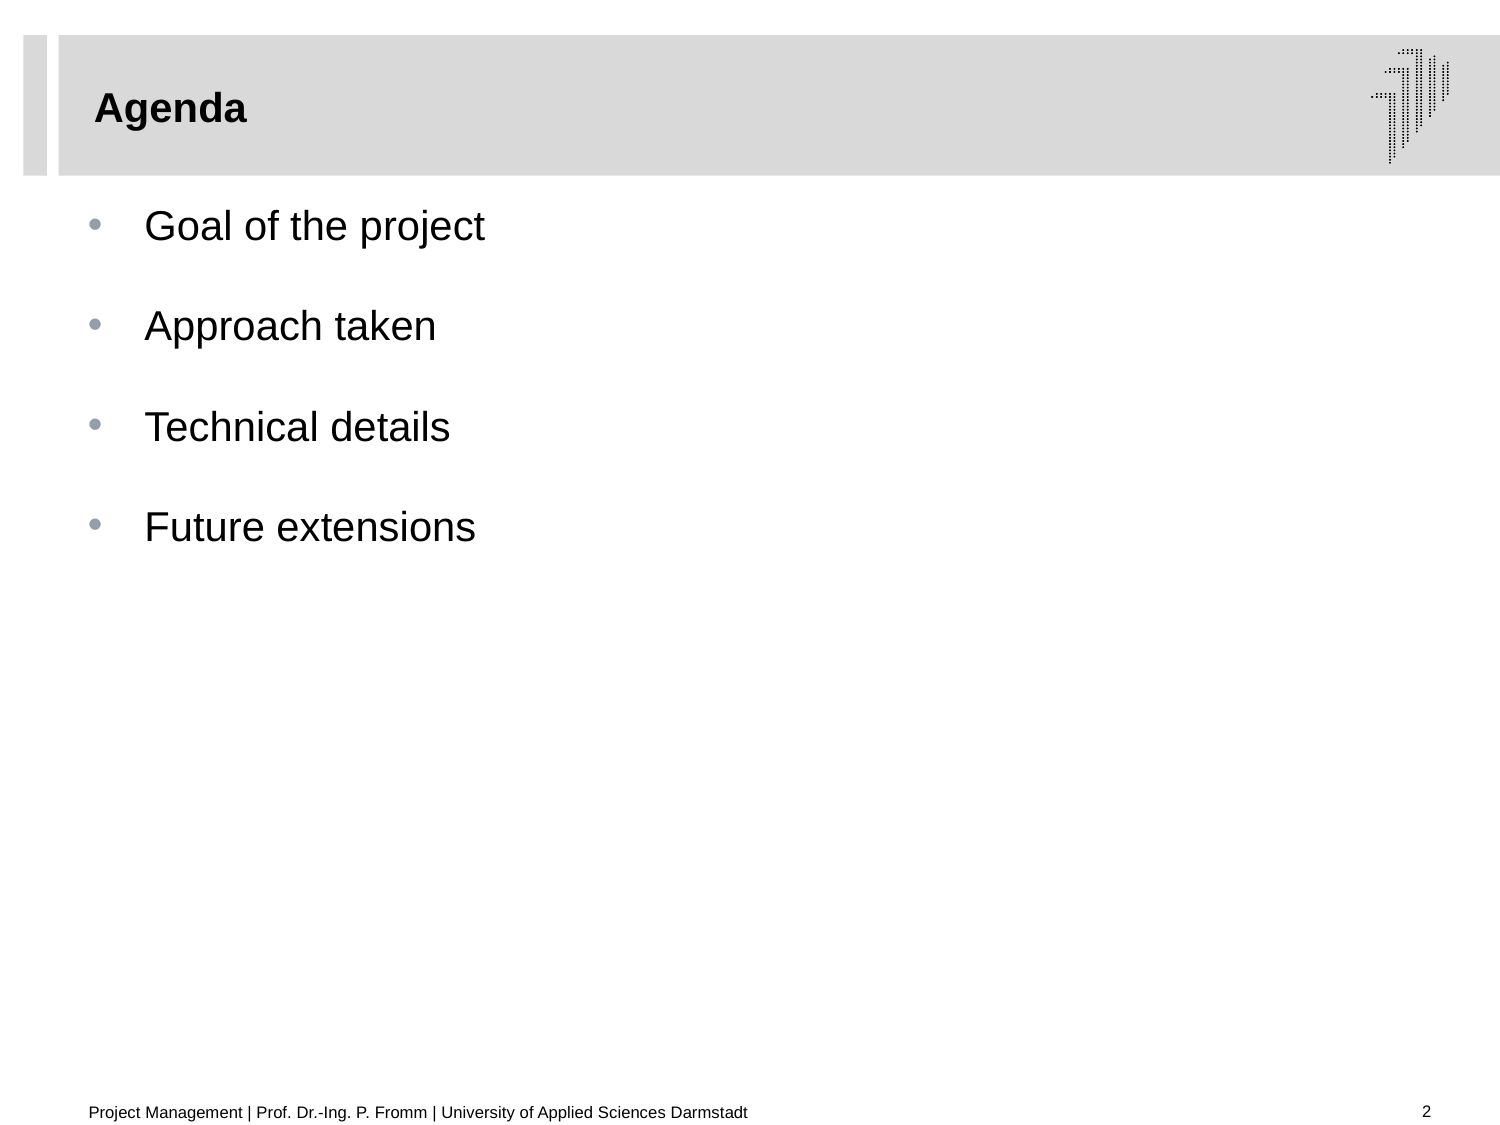

# Agenda
Goal of the project

Approach taken

Technical details

Future extensions
Project Management | Prof. Dr.-Ing. P. Fromm | University of Applied Sciences Darmstadt

2